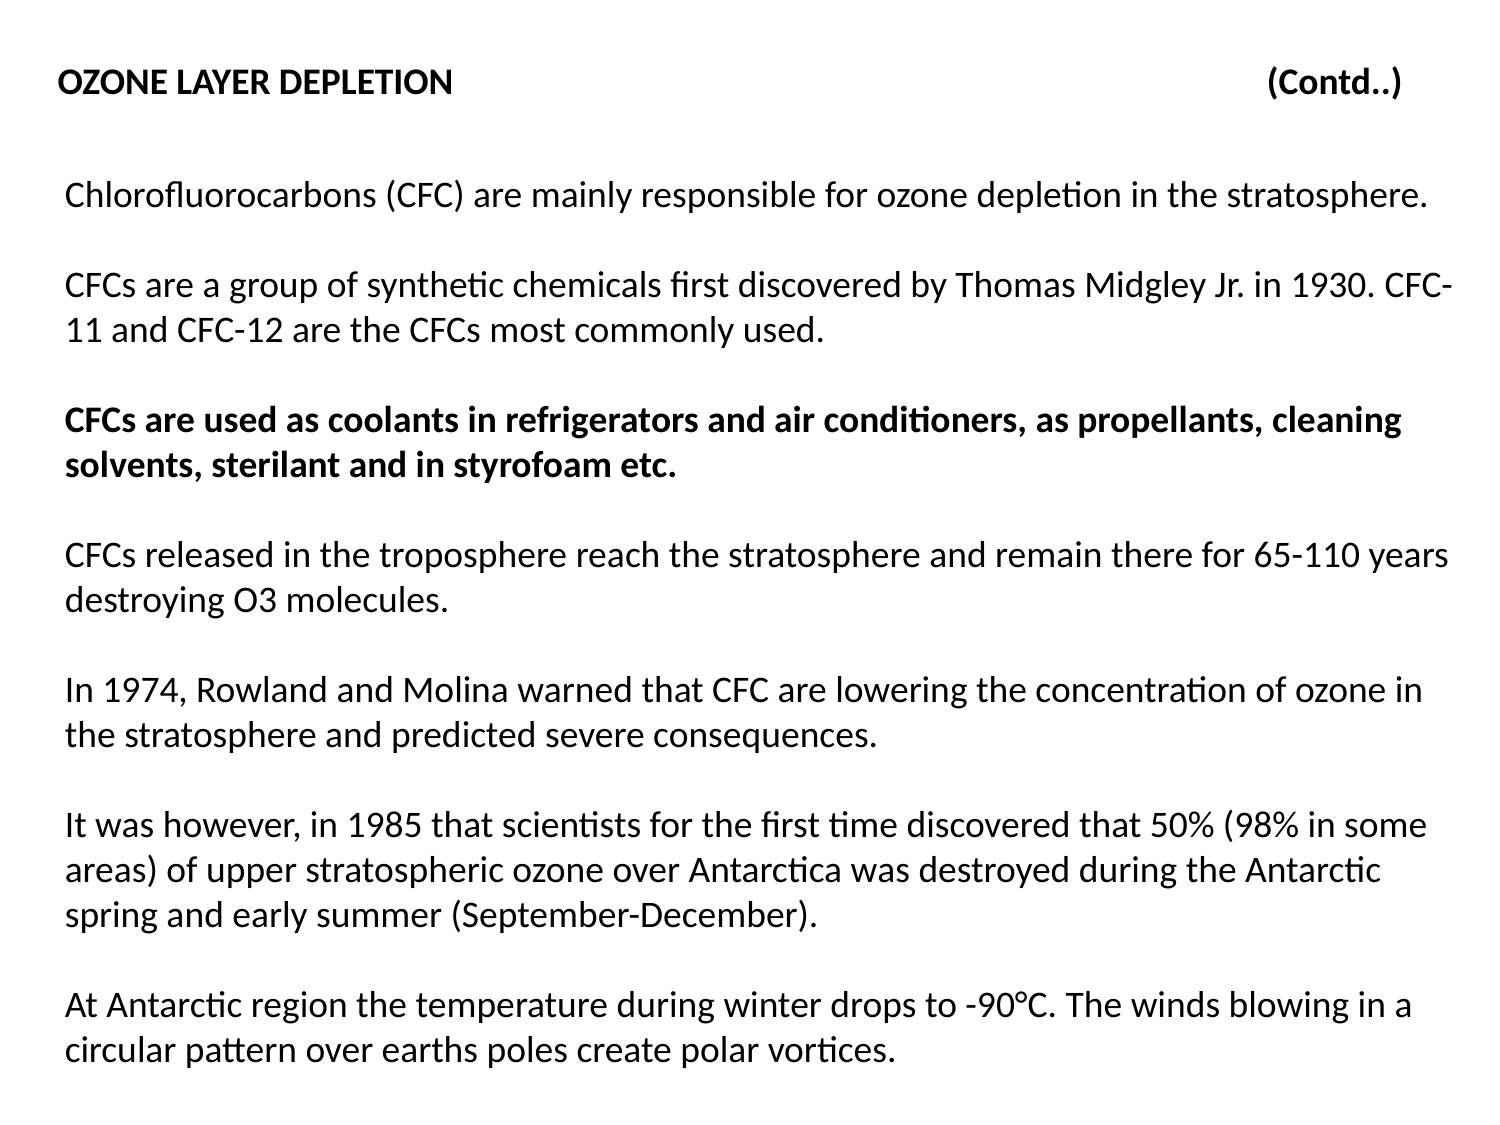

OZONE LAYER DEPLETION                                                                                                (Contd..)
Chlorofluorocarbons (CFC) are mainly responsible for ozone depletion in the stratosphere.

CFCs are a group of synthetic chemicals first discovered by Thomas Midgley Jr. in 1930. CFC-11 and CFC-12 are the CFCs most commonly used.

CFCs are used as coolants in refrigerators and air conditioners, as propellants, cleaning solvents, sterilant and in styrofoam etc.

CFCs released in the troposphere reach the stratosphere and remain there for 65-110 years destroying O3 molecules.

In 1974, Rowland and Molina warned that CFC are lowering the concentration of ozone in the stratosphere and predicted severe consequences.

It was however, in 1985 that scientists for the first time discovered that 50% (98% in some areas) of upper stratospheric ozone over Antarctica was destroyed during the Antarctic spring and early summer (September-December).

At Antarctic region the temperature during winter drops to -90°C. The winds blowing in a circular pattern over earths poles create polar vortices.